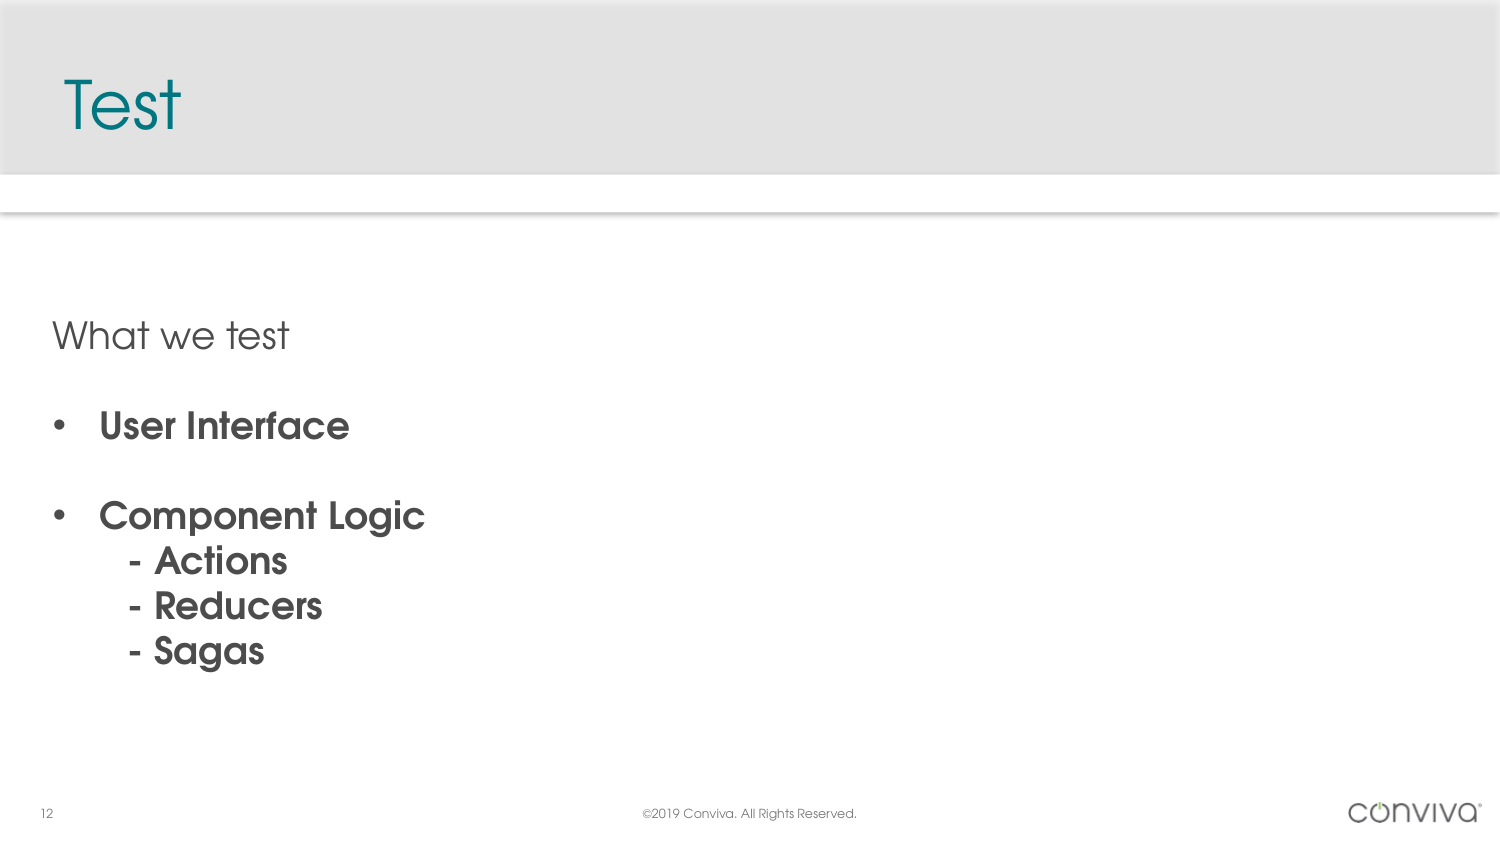

# Test
What we test

User Interface

Component Logic
- Actions
- Reducers
- Sagas